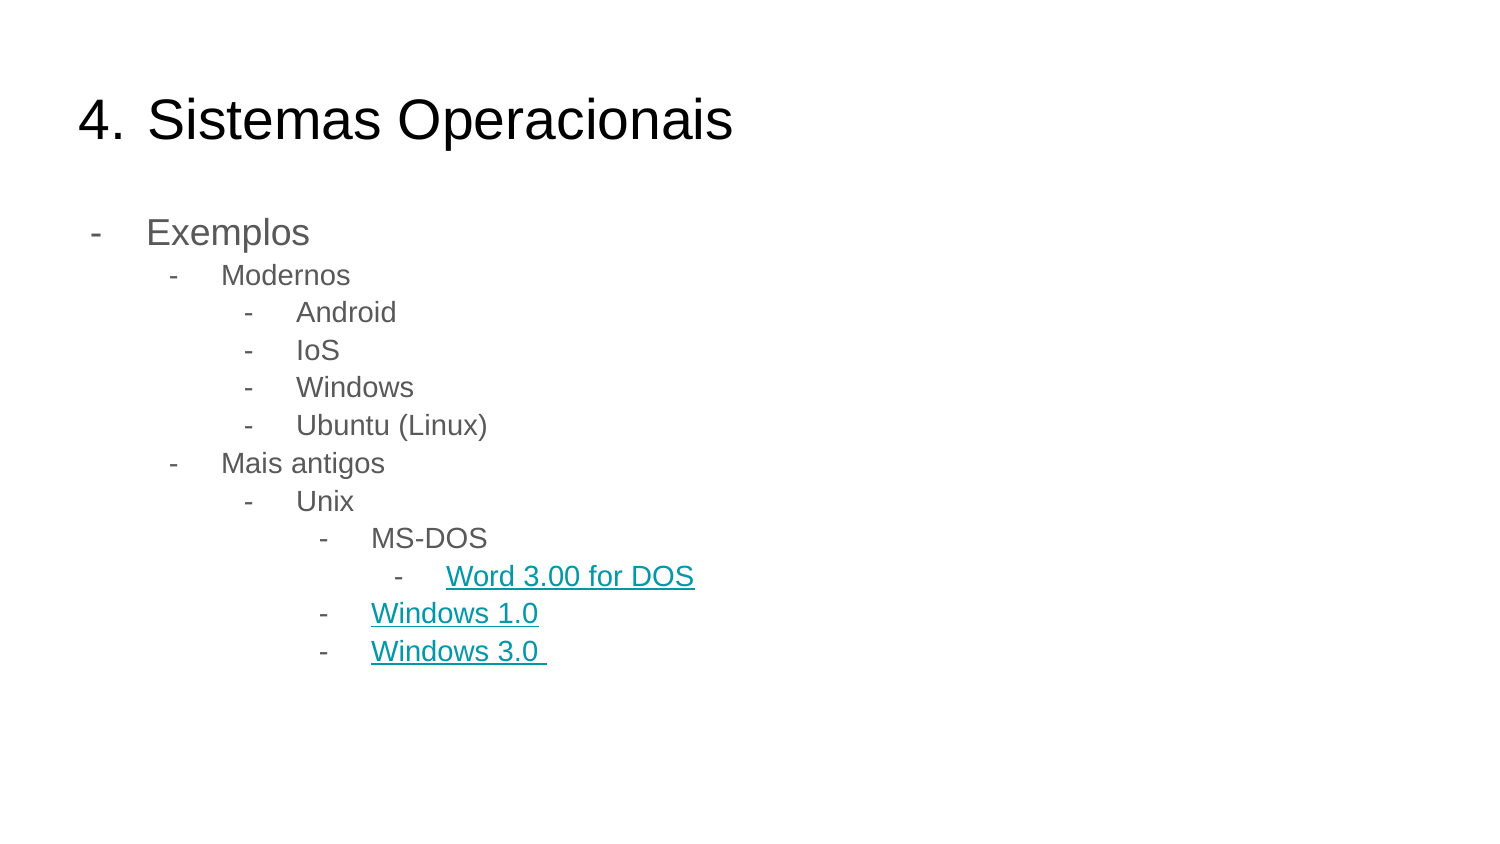

# Sistemas Operacionais

Exemplos
Modernos
Android
IoS
Windows
Ubuntu (Linux)
Mais antigos
Unix
MS-DOS
Word 3.00 for DOS
Windows 1.0
Windows 3.0